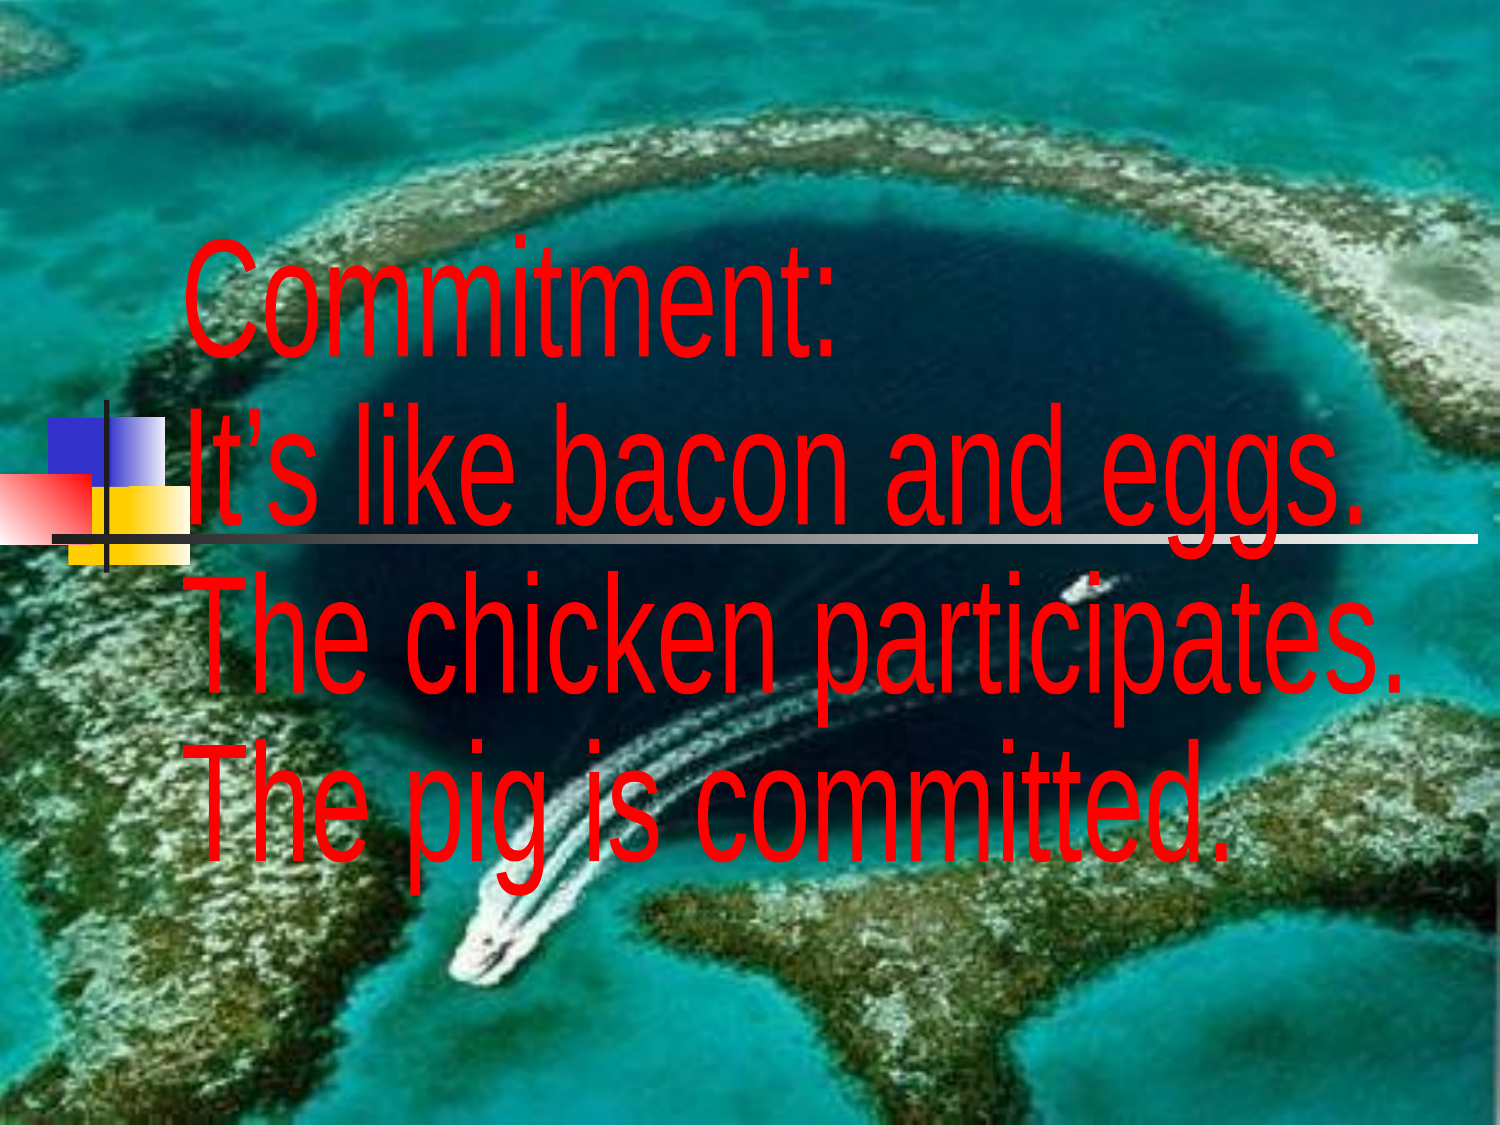

Commitment:
It’s like bacon and eggs.
The chicken participates.
The pig is committed.